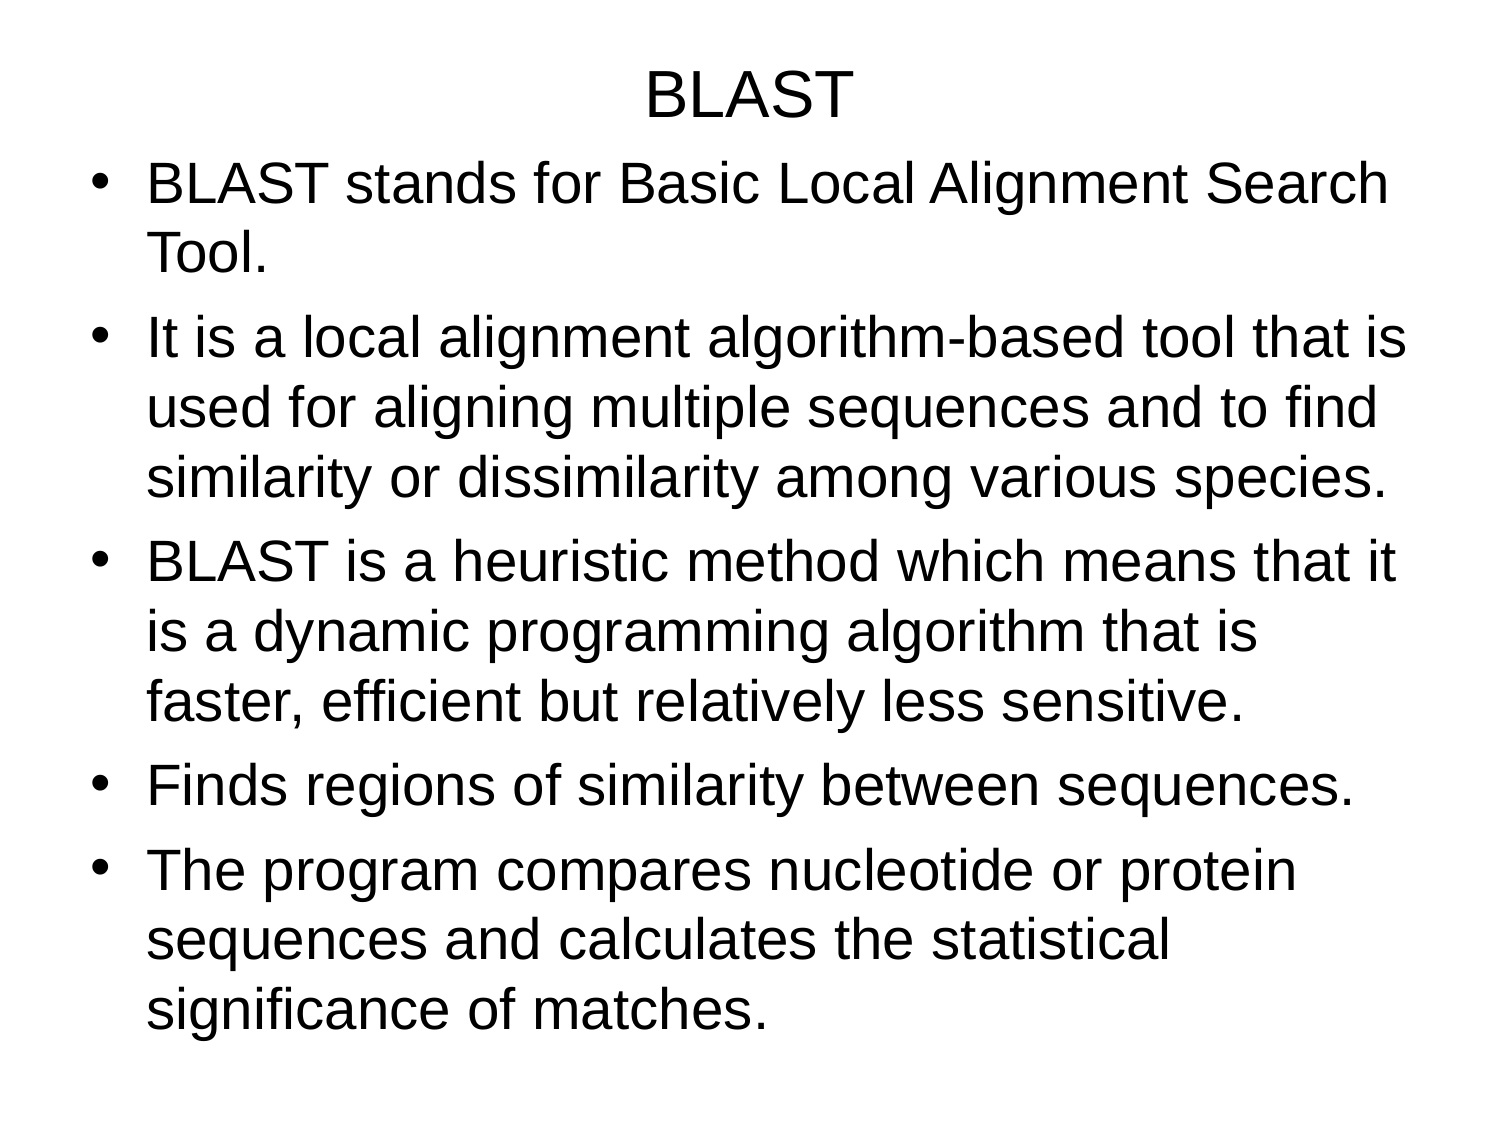

BLAST
BLAST stands for Basic Local Alignment Search Tool.
It is a local alignment algorithm-based tool that is used for aligning multiple sequences and to find similarity or dissimilarity among various species.
BLAST is a heuristic method which means that it is a dynamic programming algorithm that is faster, efficient but relatively less sensitive.
Finds regions of similarity between sequences.
The program compares nucleotide or protein sequences and calculates the statistical significance of matches.